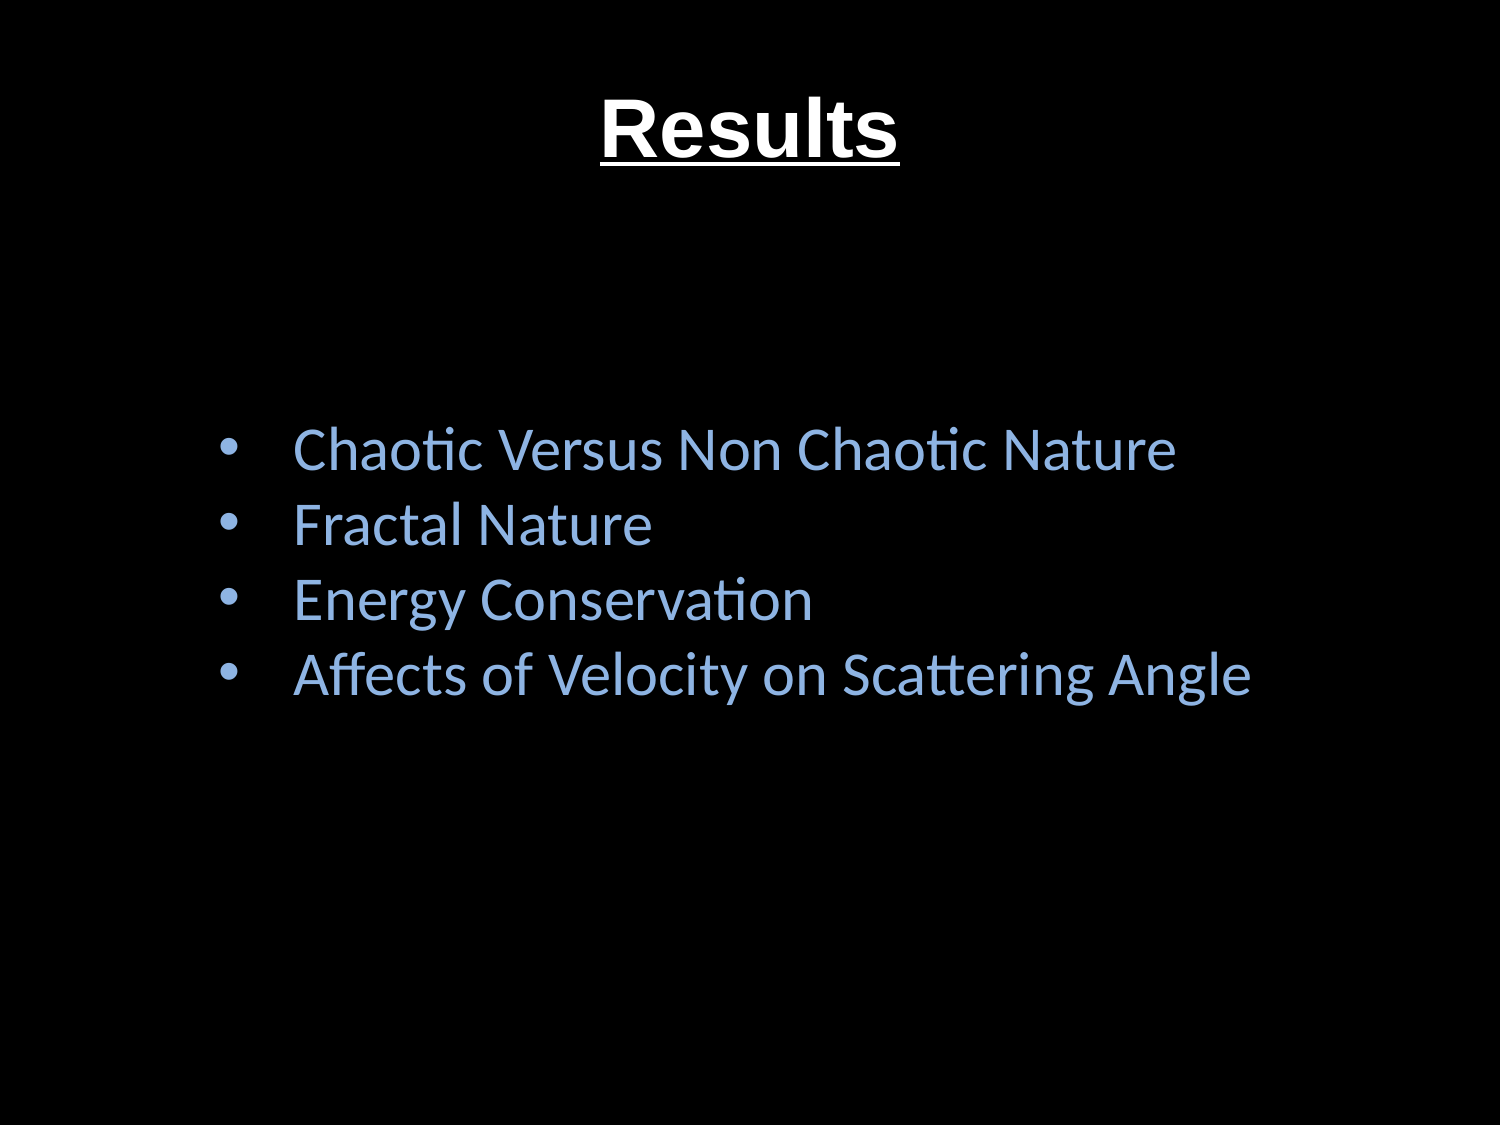

Results
Chaotic Versus Non Chaotic Nature
Fractal Nature
Energy Conservation
Affects of Velocity on Scattering Angle